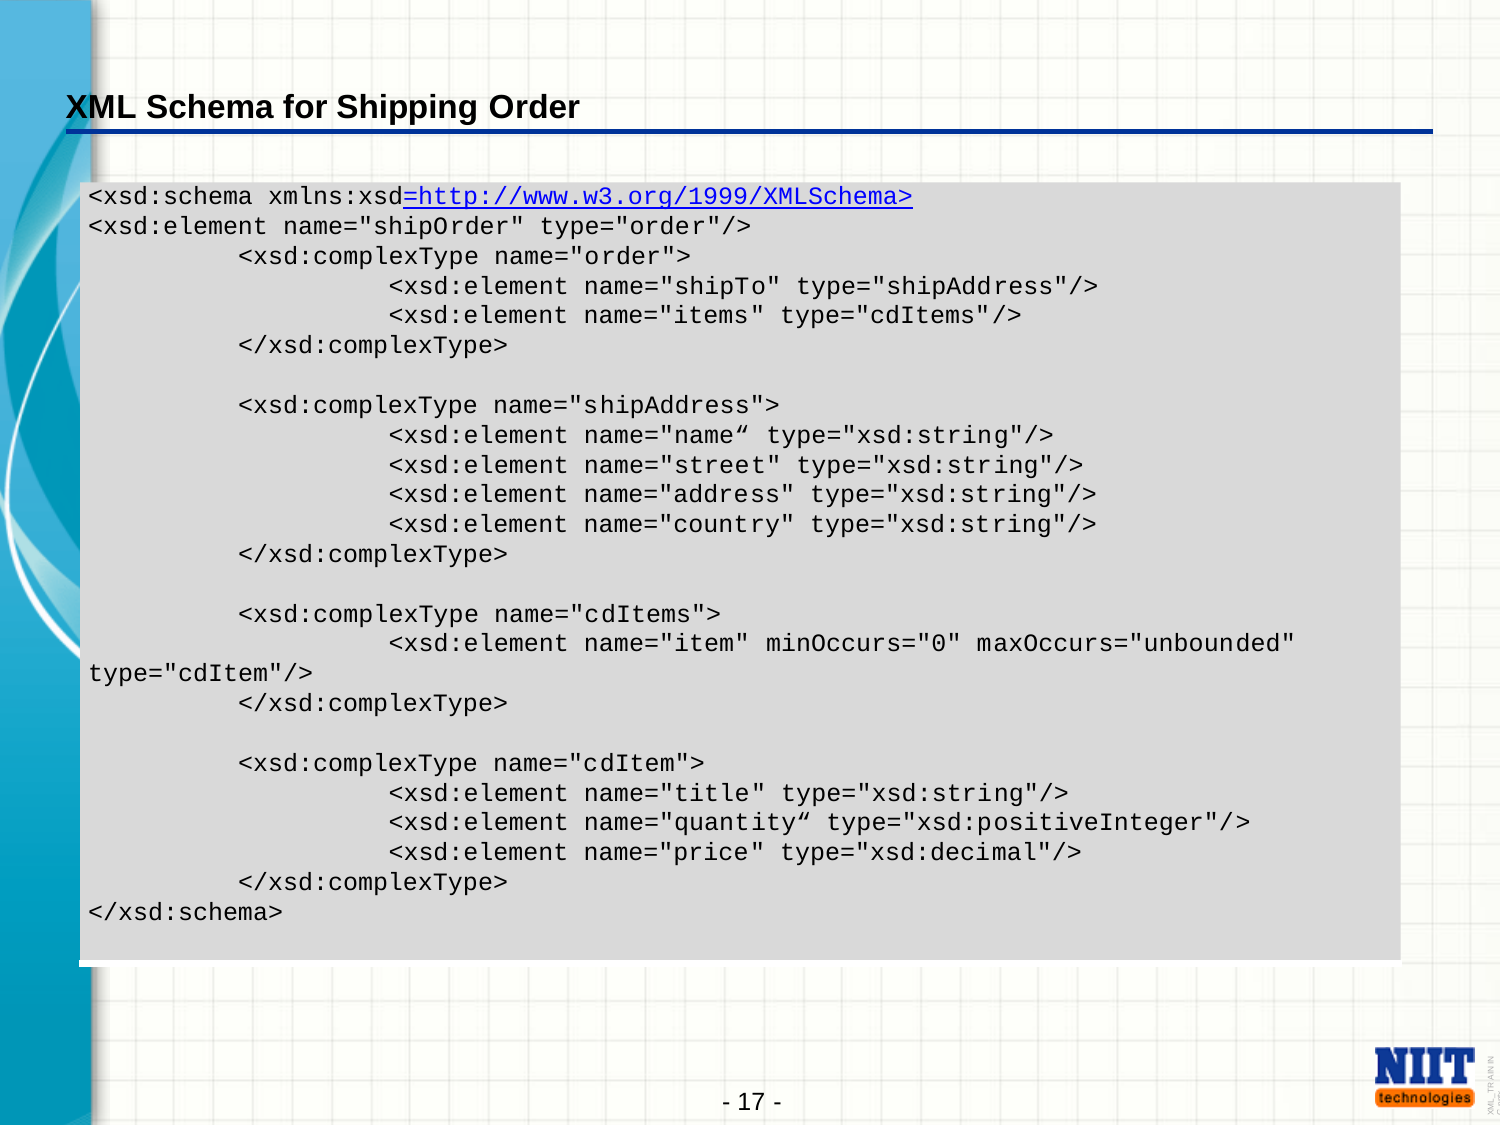

XML Schema
for Shipping
Order

<xsd:schema xmlns:xsd=http://www.w3.org/1999/XMLSchema>
<xsd:element name="shipOrder" type="order"/>
<xsd:complexType name="order">
<xsd:element name="shipTo" type="shipAddress"/>
<xsd:element name="items" type="cdItems"/>
</xsd:complexType>
<xsd:complexType name="shipAddress">
<xsd:element name="name“ type="xsd:string"/>
<xsd:element name="street" type="xsd:string"/>
<xsd:element name="address" type="xsd:string"/>
<xsd:element name="country" type="xsd:string"/>
</xsd:complexType>
<xsd:complexType name="cdItems">
<xsd:element name="item" minOccurs="0" maxOccurs="unbounded"
type="cdItem"/>
</xsd:complexType>
<xsd:complexType name="cdItem">
<xsd:element name="title" type="xsd:string"/>
<xsd:element name="quantity“ type="xsd:positiveInteger"/>
<xsd:element name="price" type="xsd:decimal"/>
</xsd:complexType>
</xsd:schema>

XML_TR AIN IN G.pptx

- 17 -